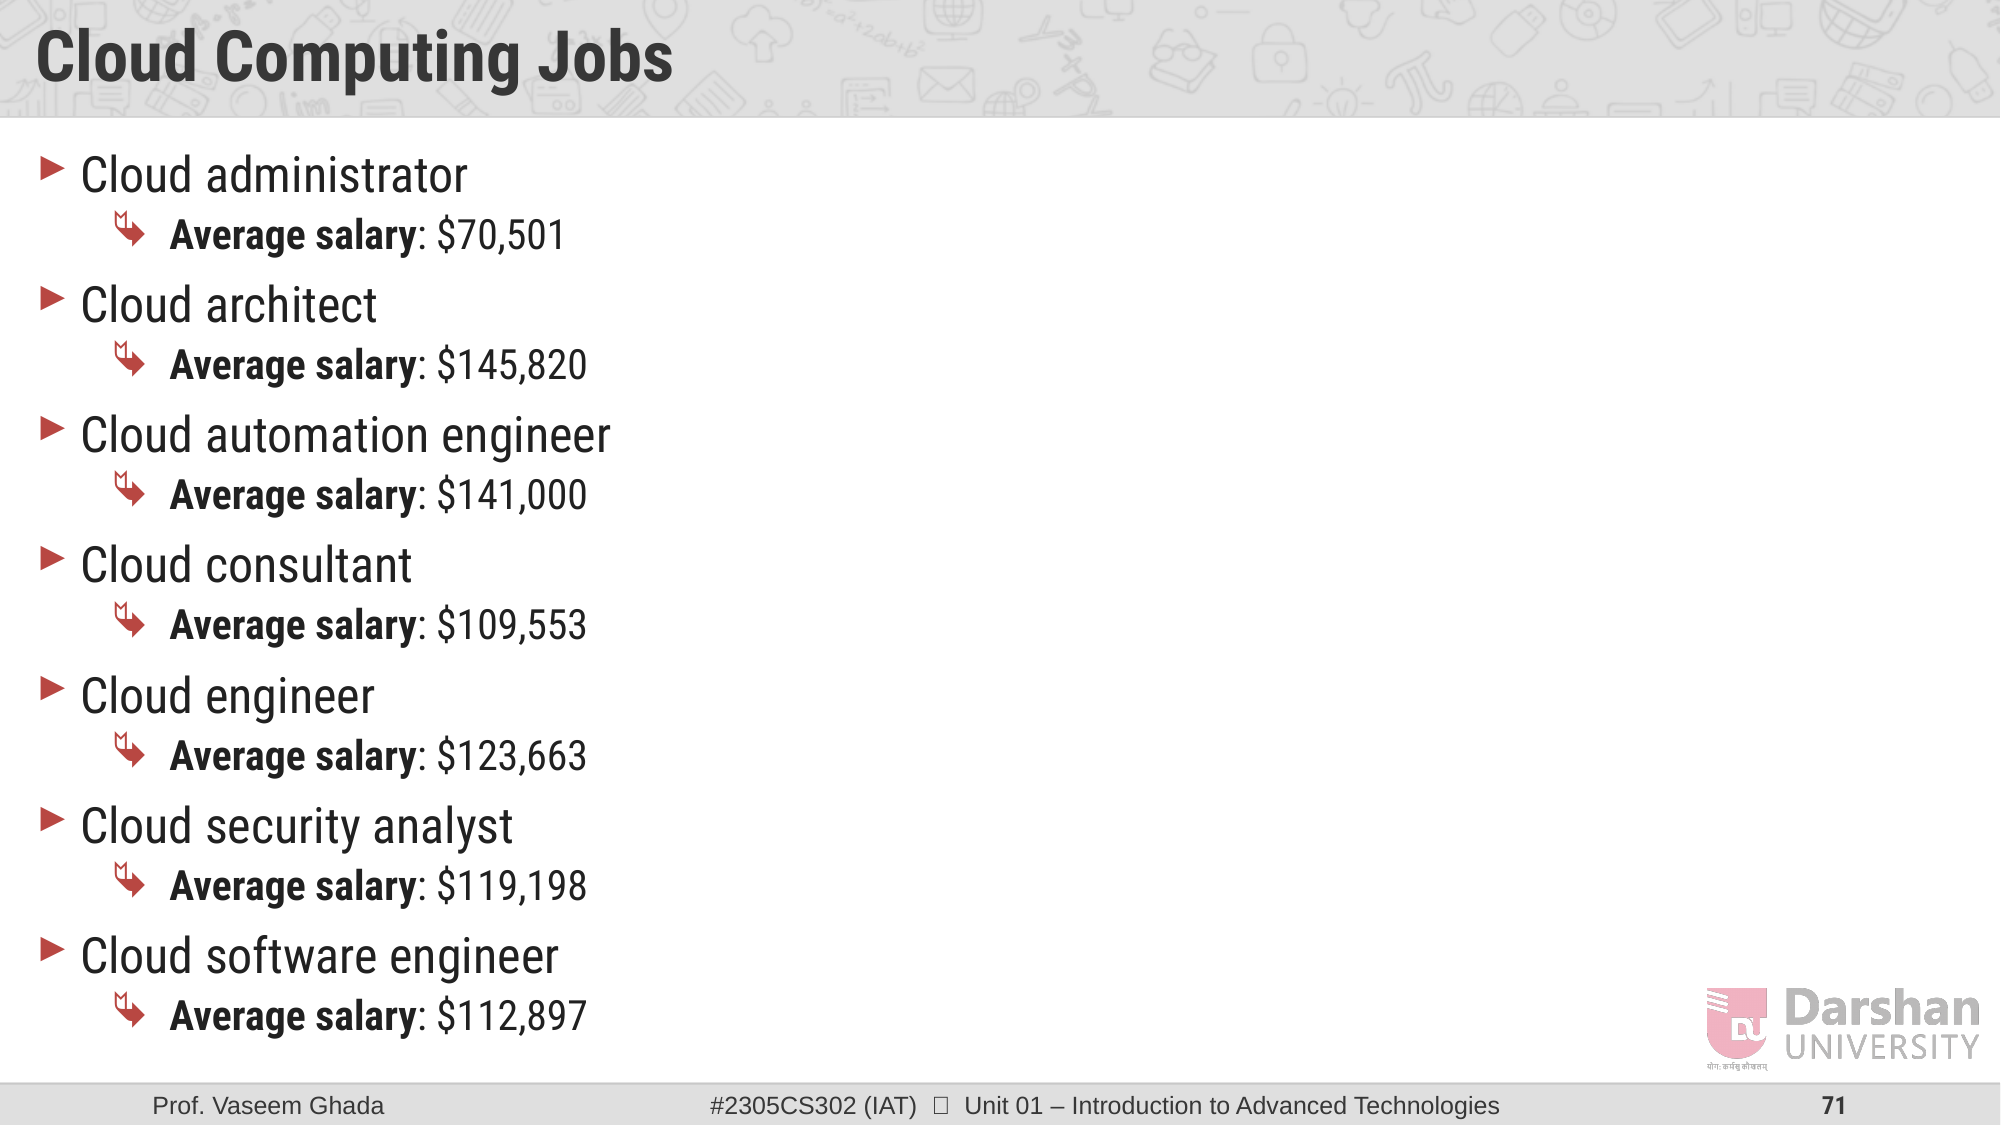

# Cloud Computing Jobs
Cloud administrator
Average salary: $70,501
Cloud architect
Average salary: $145,820
Cloud automation engineer
Average salary: $141,000
Cloud consultant
Average salary: $109,553
Cloud engineer
Average salary: $123,663
Cloud security analyst
Average salary: $119,198
Cloud software engineer
Average salary: $112,897